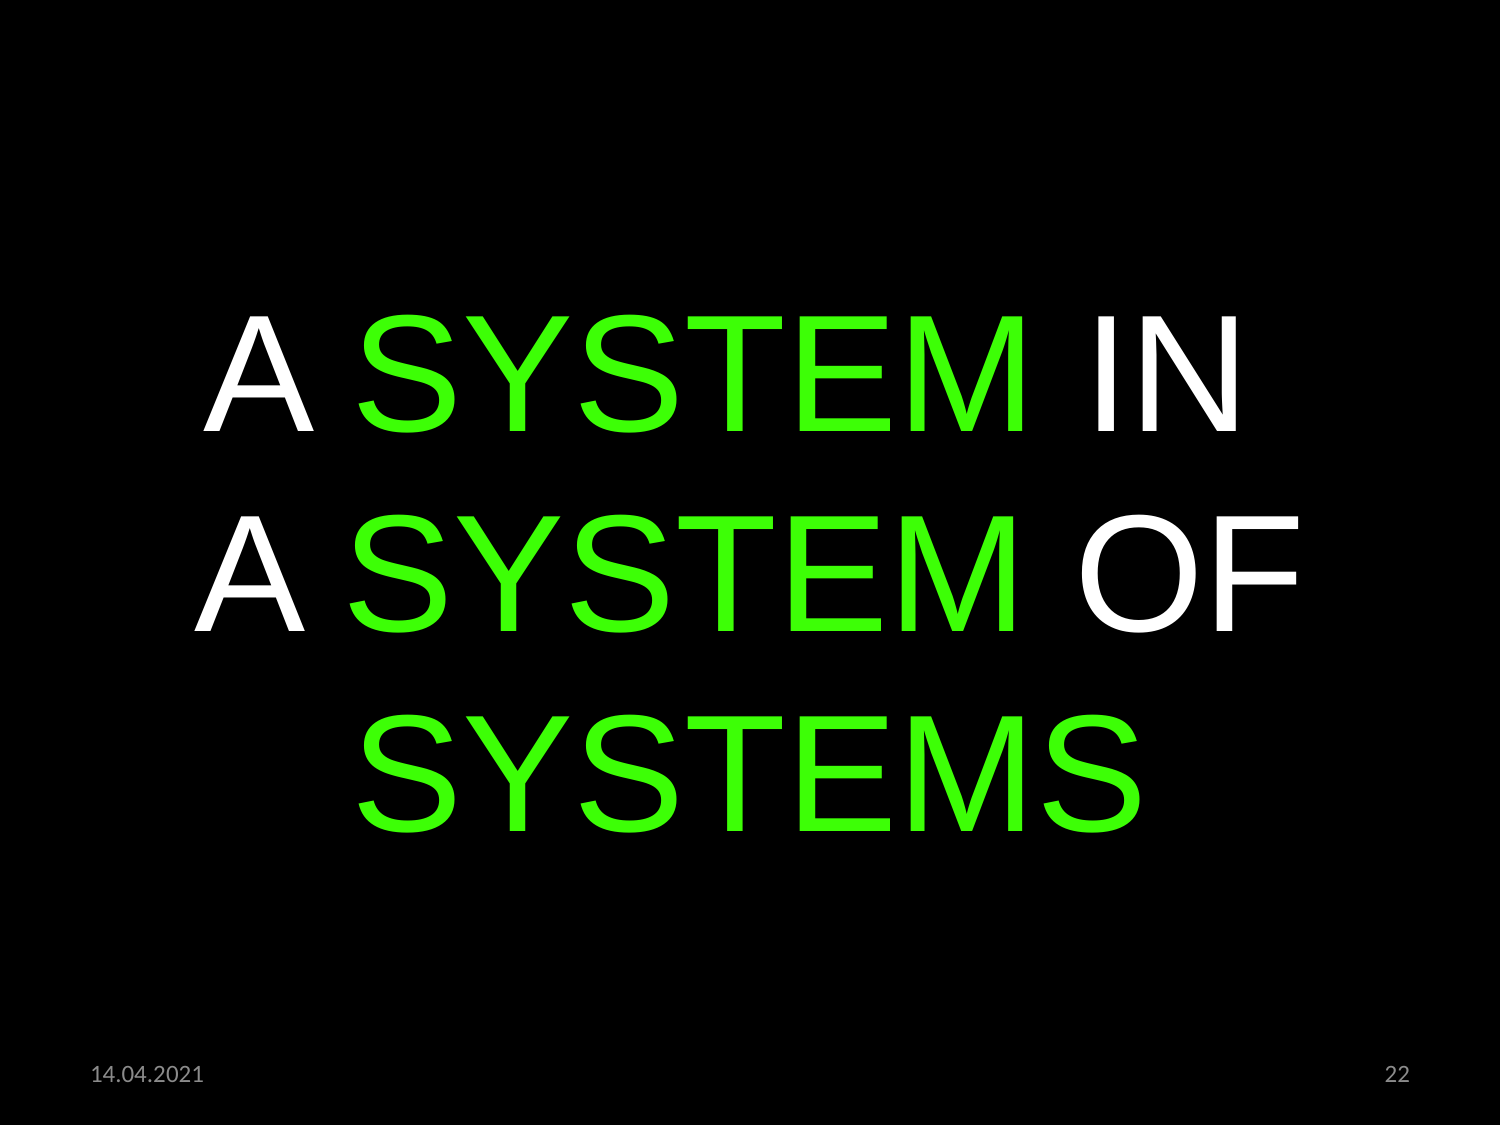

A SYSTEM IN
A SYSTEM OF SYSTEMS
14.04.2021
22